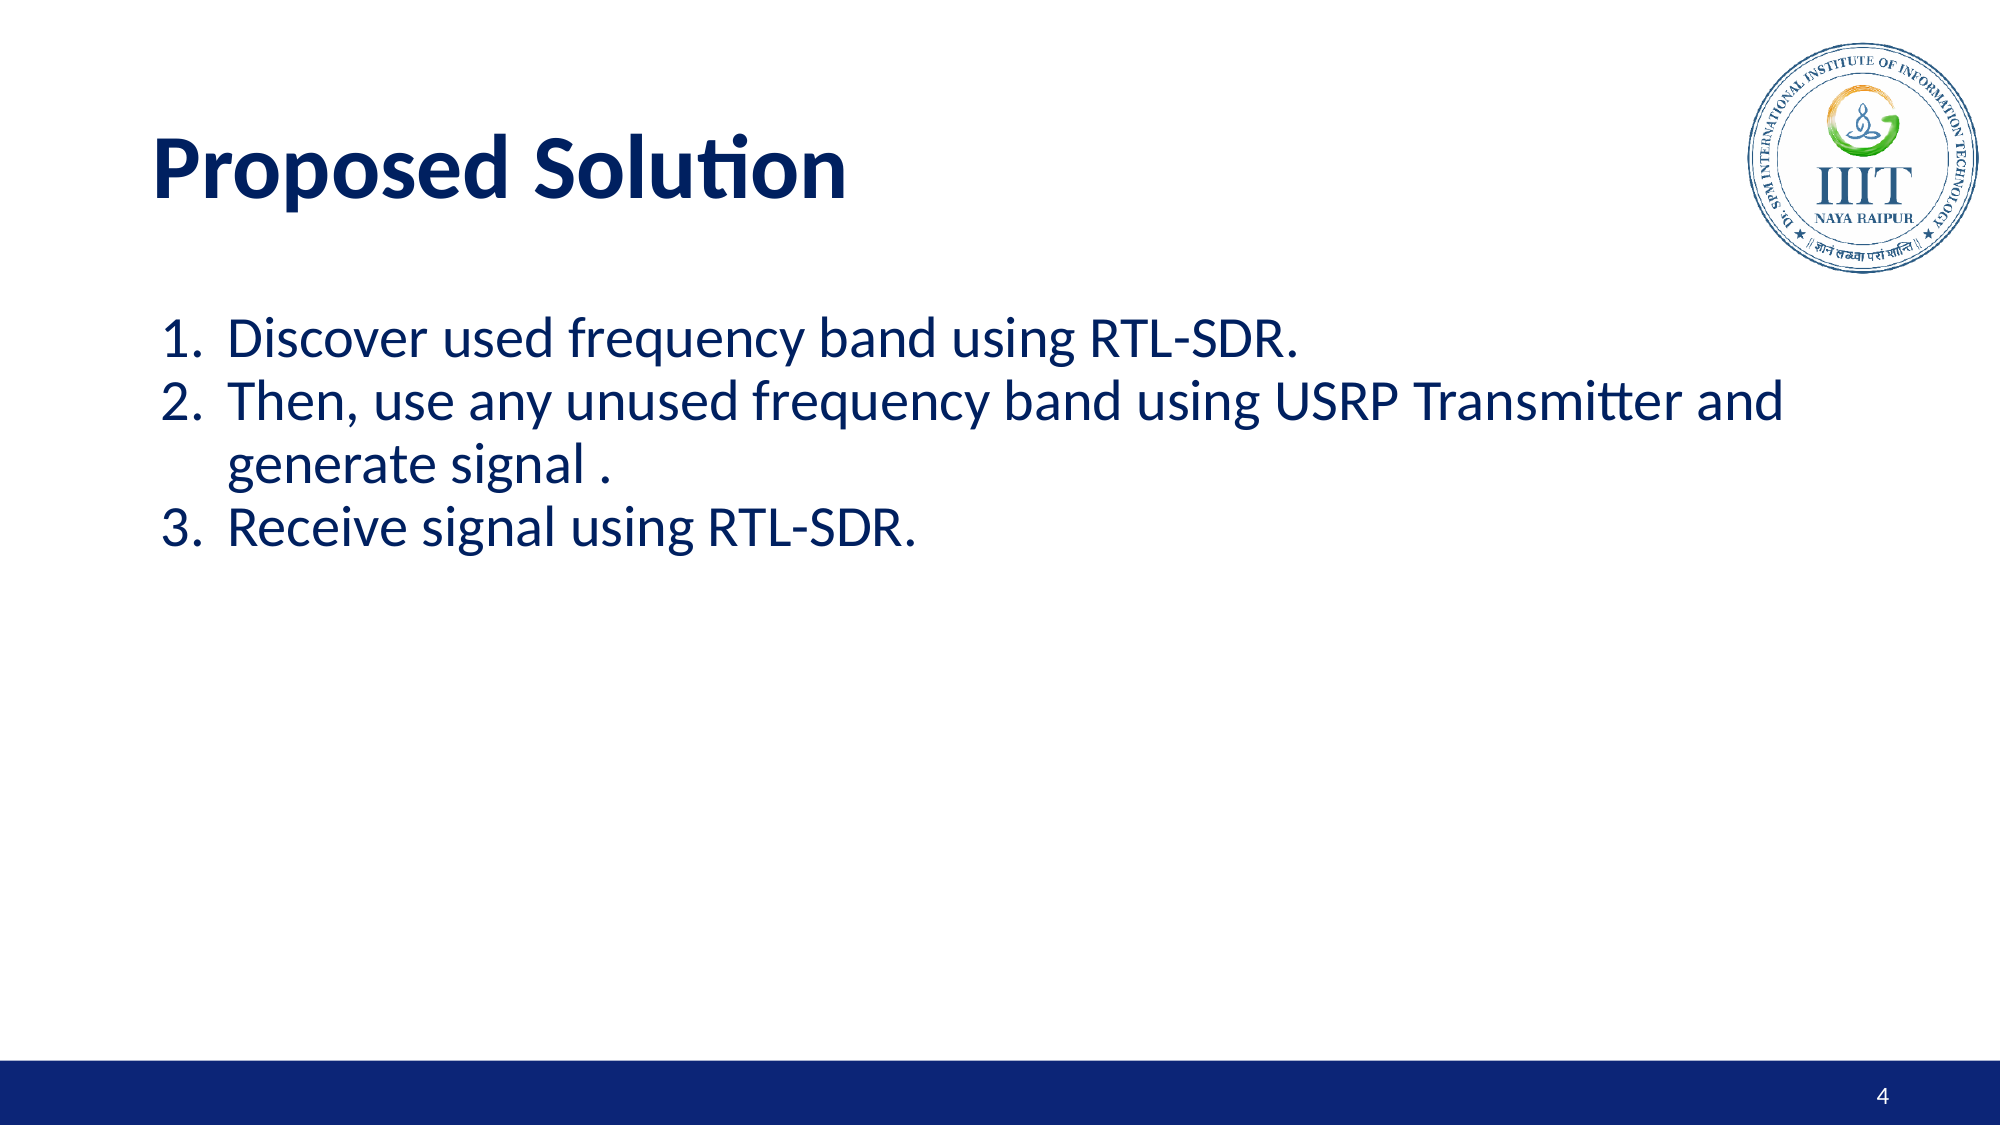

# Proposed Solution
Discover used frequency band using RTL-SDR.
Then, use any unused frequency band using USRP Transmitter and generate signal .
Receive signal using RTL-SDR.
4